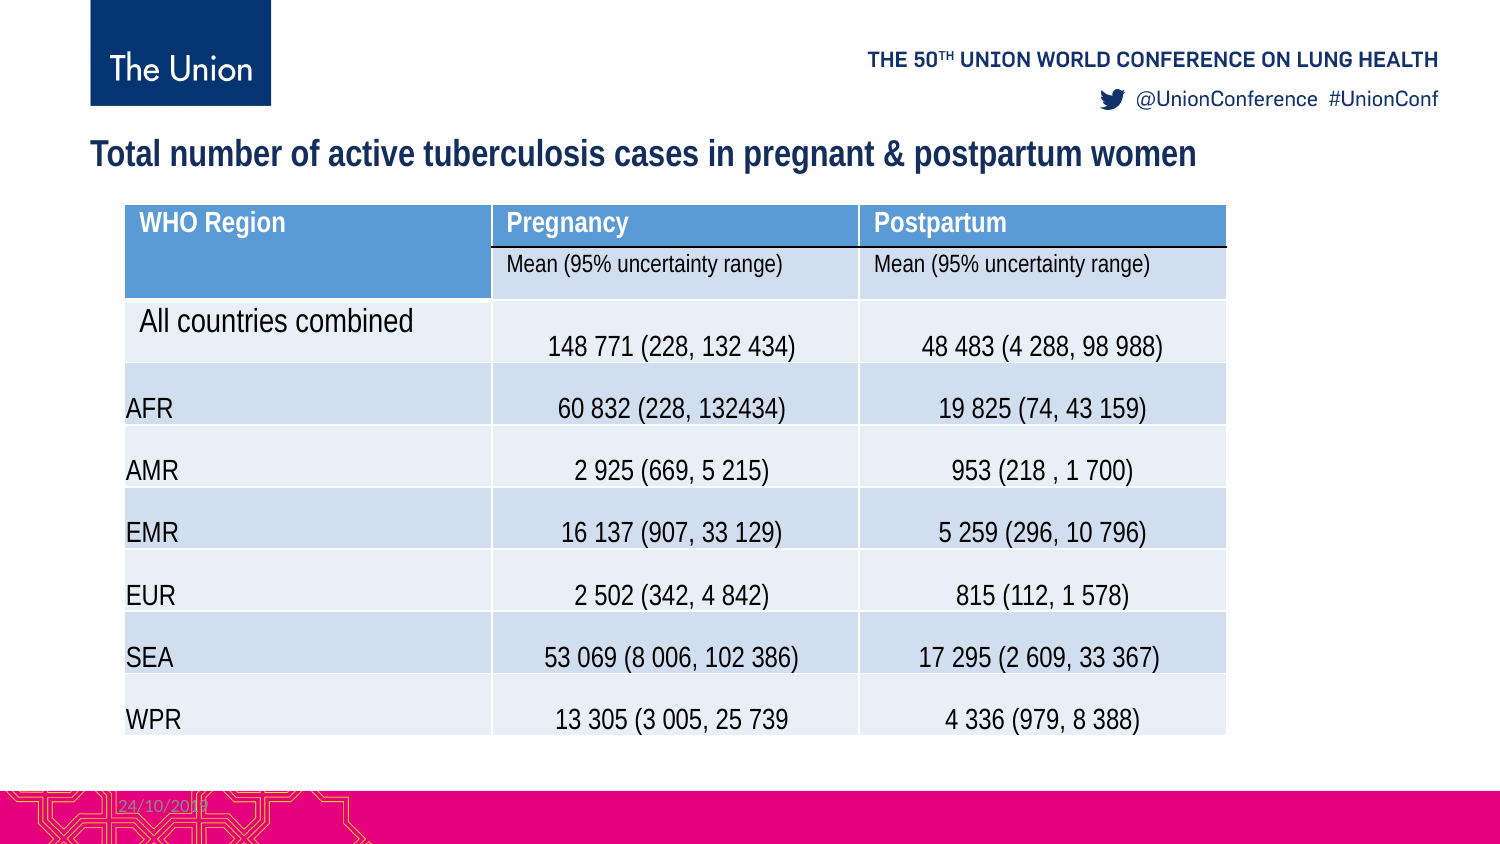

Total number of active tuberculosis cases in pregnant & postpartum women
| WHO Region | Pregnancy | Postpartum |
| --- | --- | --- |
|  | Mean (95% uncertainty range) | Mean (95% uncertainty range) |
| All countries combined | 148 771 (228, 132 434) | 48 483 (4 288, 98 988) |
| AFR | 60 832 (228, 132434) | 19 825 (74, 43 159) |
| AMR | 2 925 (669, 5 215) | 953 (218 , 1 700) |
| EMR | 16 137 (907, 33 129) | 5 259 (296, 10 796) |
| EUR | 2 502 (342, 4 842) | 815 (112, 1 578) |
| SEA | 53 069 (8 006, 102 386) | 17 295 (2 609, 33 367) |
| WPR | 13 305 (3 005, 25 739 | 4 336 (979, 8 388) |
24/10/2019